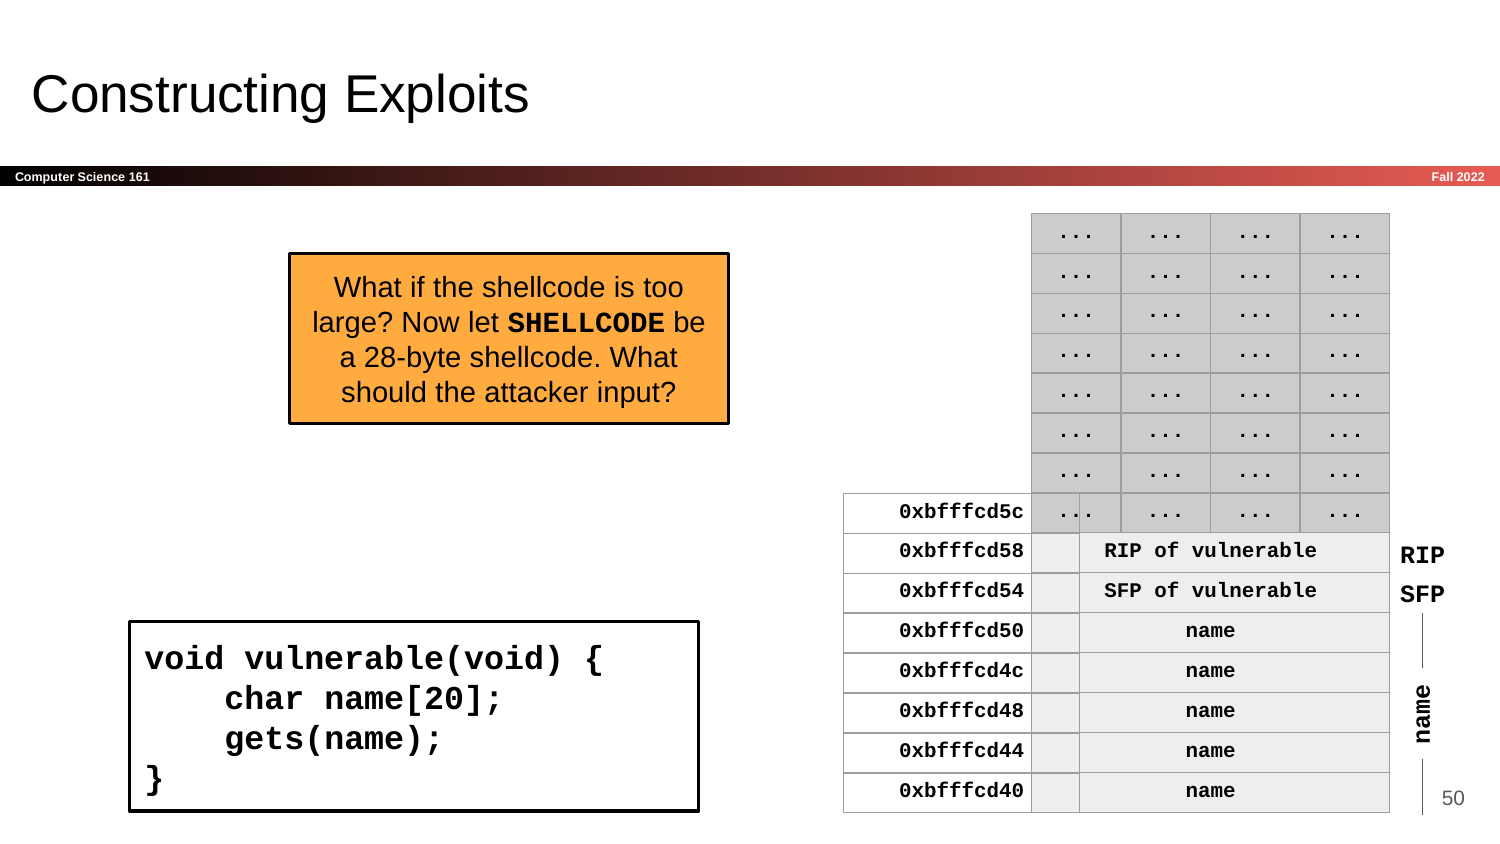

# Constructing Exploits
| ... | ... | ... | ... |
| --- | --- | --- | --- |
| ... | ... | ... | ... |
| ... | ... | ... | ... |
| ... | ... | ... | ... |
| ... | ... | ... | ... |
| ... | ... | ... | ... |
| ... | ... | ... | ... |
| ... | ... | ... | ... |
| RIP of vulnerable |  |  |  |
| SFP of vulnerable |  |  |  |
| name |  |  |  |
| name |  |  |  |
| name |  |  |  |
| name |  |  |  |
| name |  |  |  |
What if the shellcode is too large? Now let SHELLCODE be a 28-byte shellcode. What should the attacker input?
| 0xbfffcd5c |  |  |  |
| --- | --- | --- | --- |
| 0xbfffcd58 |  |  |  |
| 0xbfffcd54 |  |  |  |
| 0xbfffcd50 |  |  |  |
| 0xbfffcd4c |  |  |  |
| 0xbfffcd48 |  |  |  |
| 0xbfffcd44 |  |  |  |
| 0xbfffcd40 |  |  |  |
RIP
SFP
void vulnerable(void) {
    char name[20];
    gets(name);
}
name
50